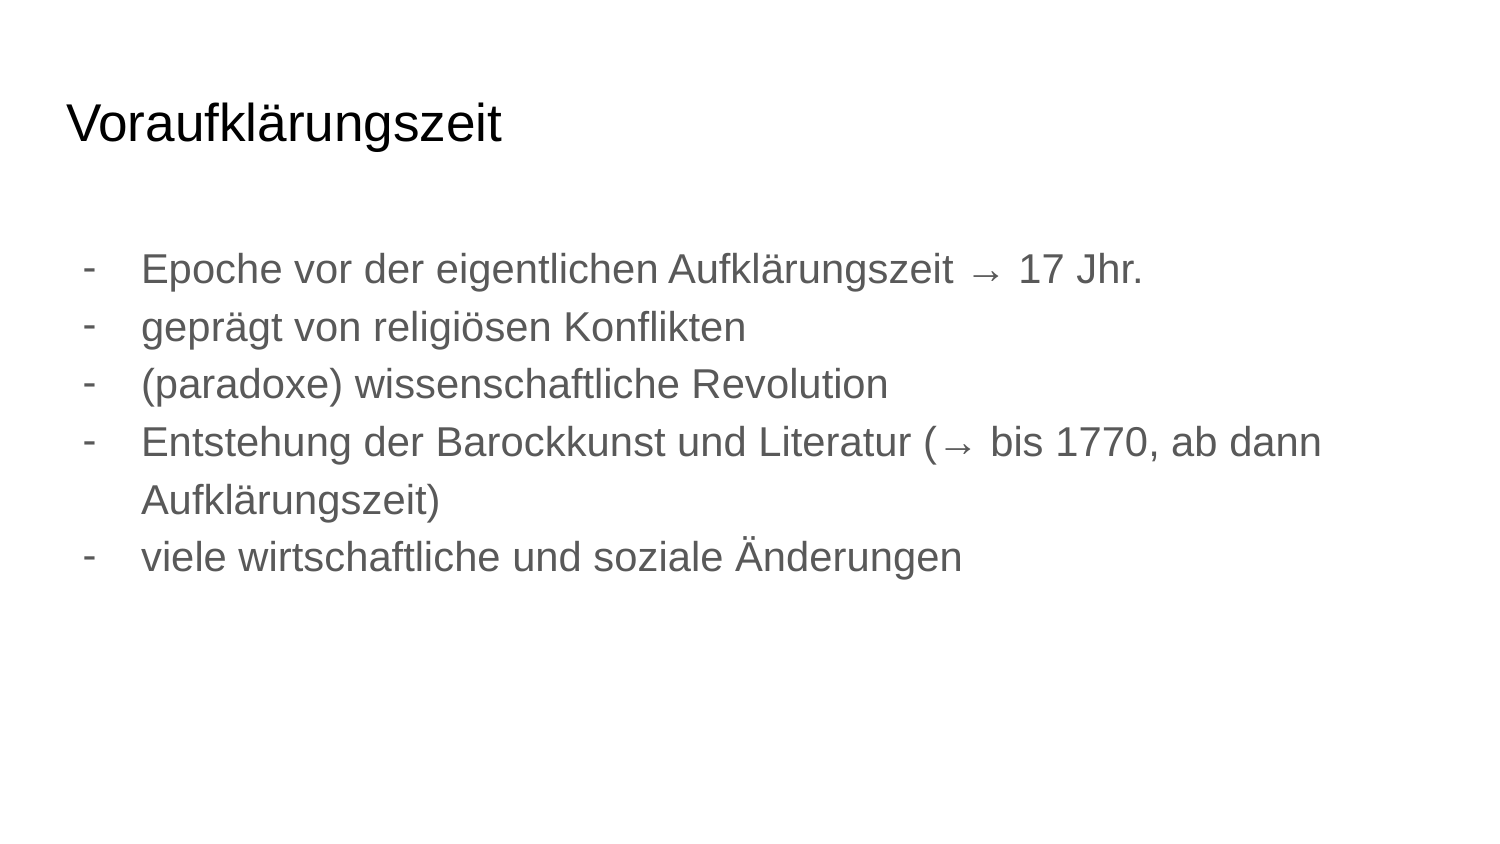

# Voraufklärungszeit
Epoche vor der eigentlichen Aufklärungszeit → 17 Jhr.
geprägt von religiösen Konflikten
(paradoxe) wissenschaftliche Revolution
Entstehung der Barockkunst und Literatur (→ bis 1770, ab dann Aufklärungszeit)
viele wirtschaftliche und soziale Änderungen